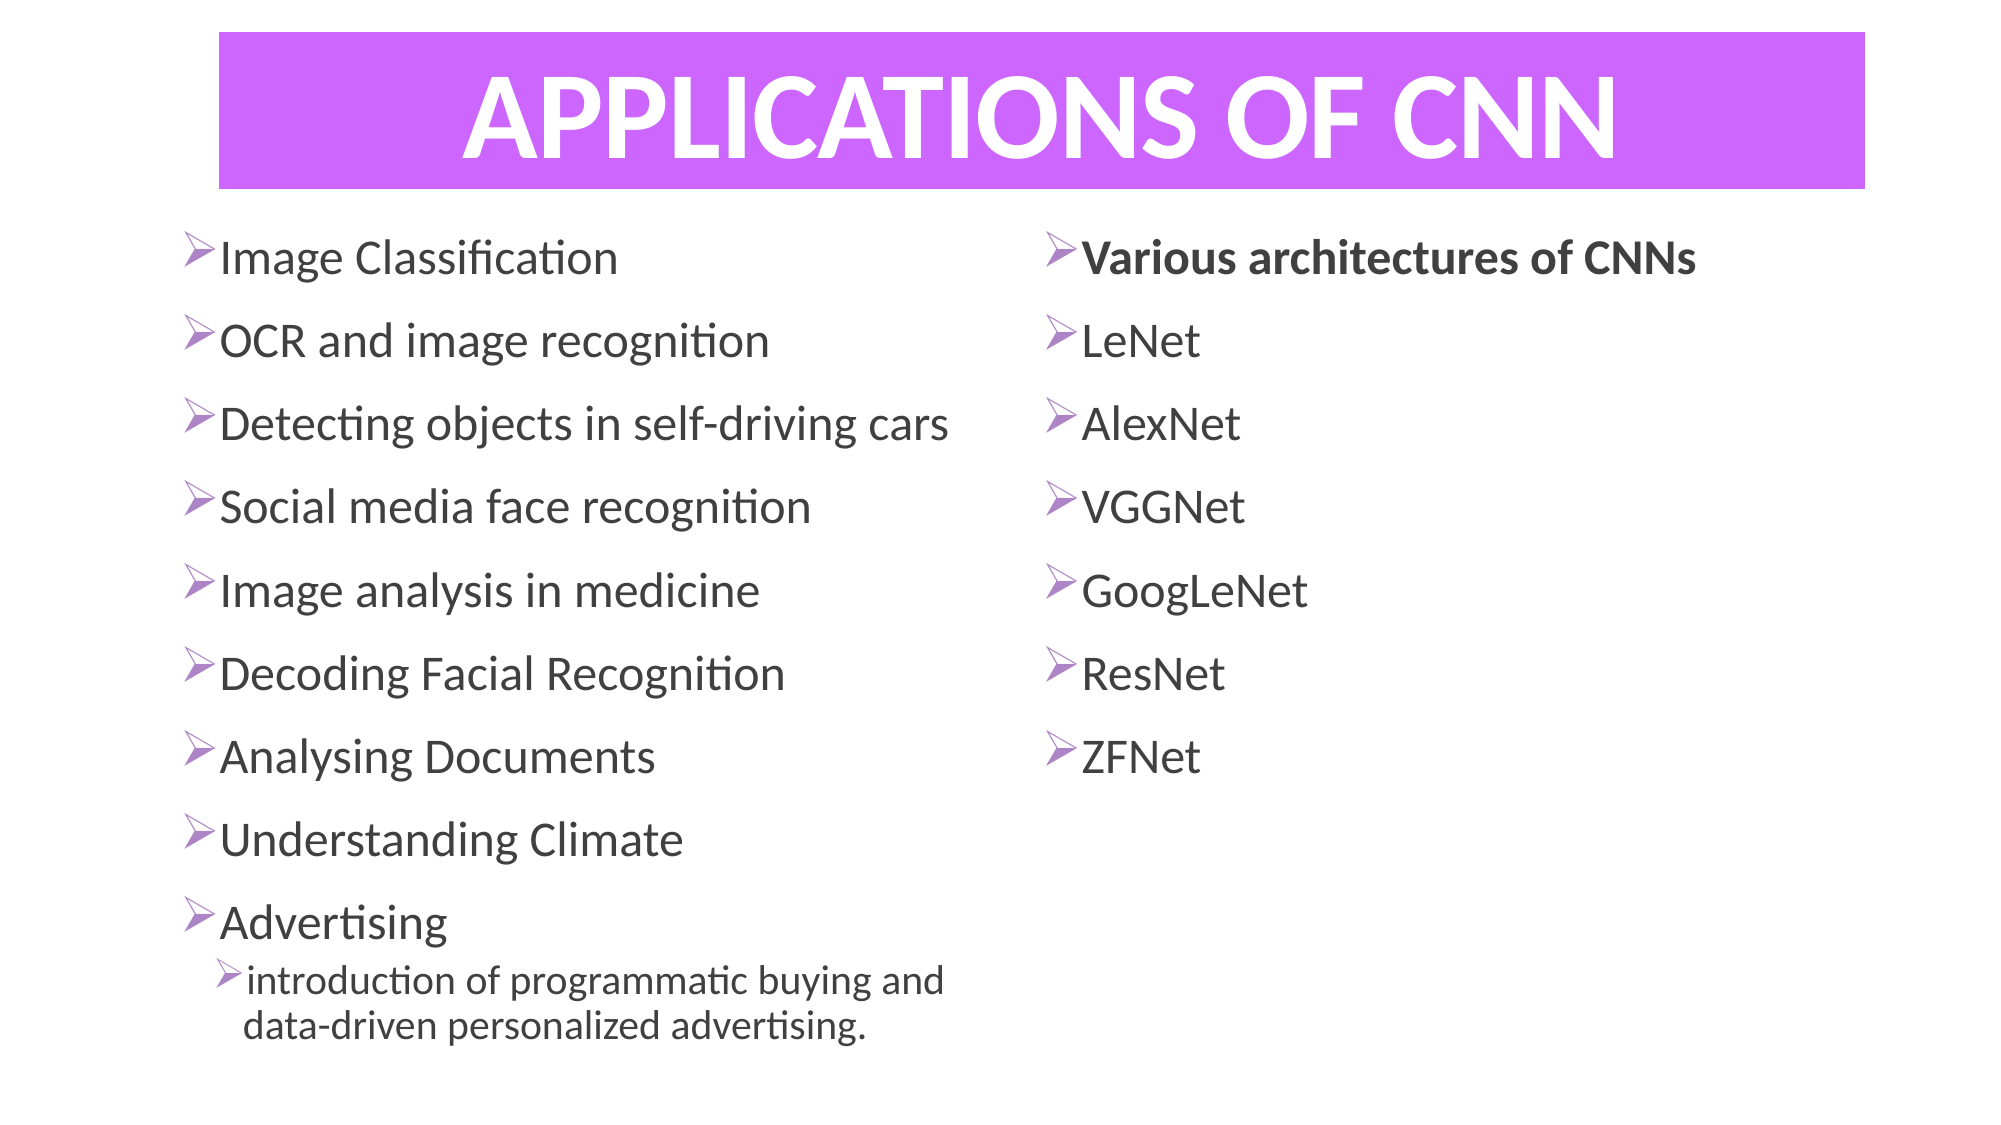

APPLICATIONS OF CNN
Image Classification
OCR and image recognition
Detecting objects in self-driving cars
Social media face recognition
Image analysis in medicine
Decoding Facial Recognition
Analysing Documents
Understanding Climate
Advertising
introduction of programmatic buying and data-driven personalized advertising.

Various architectures of CNNs
LeNet
AlexNet
VGGNet
GoogLeNet
ResNet
ZFNet